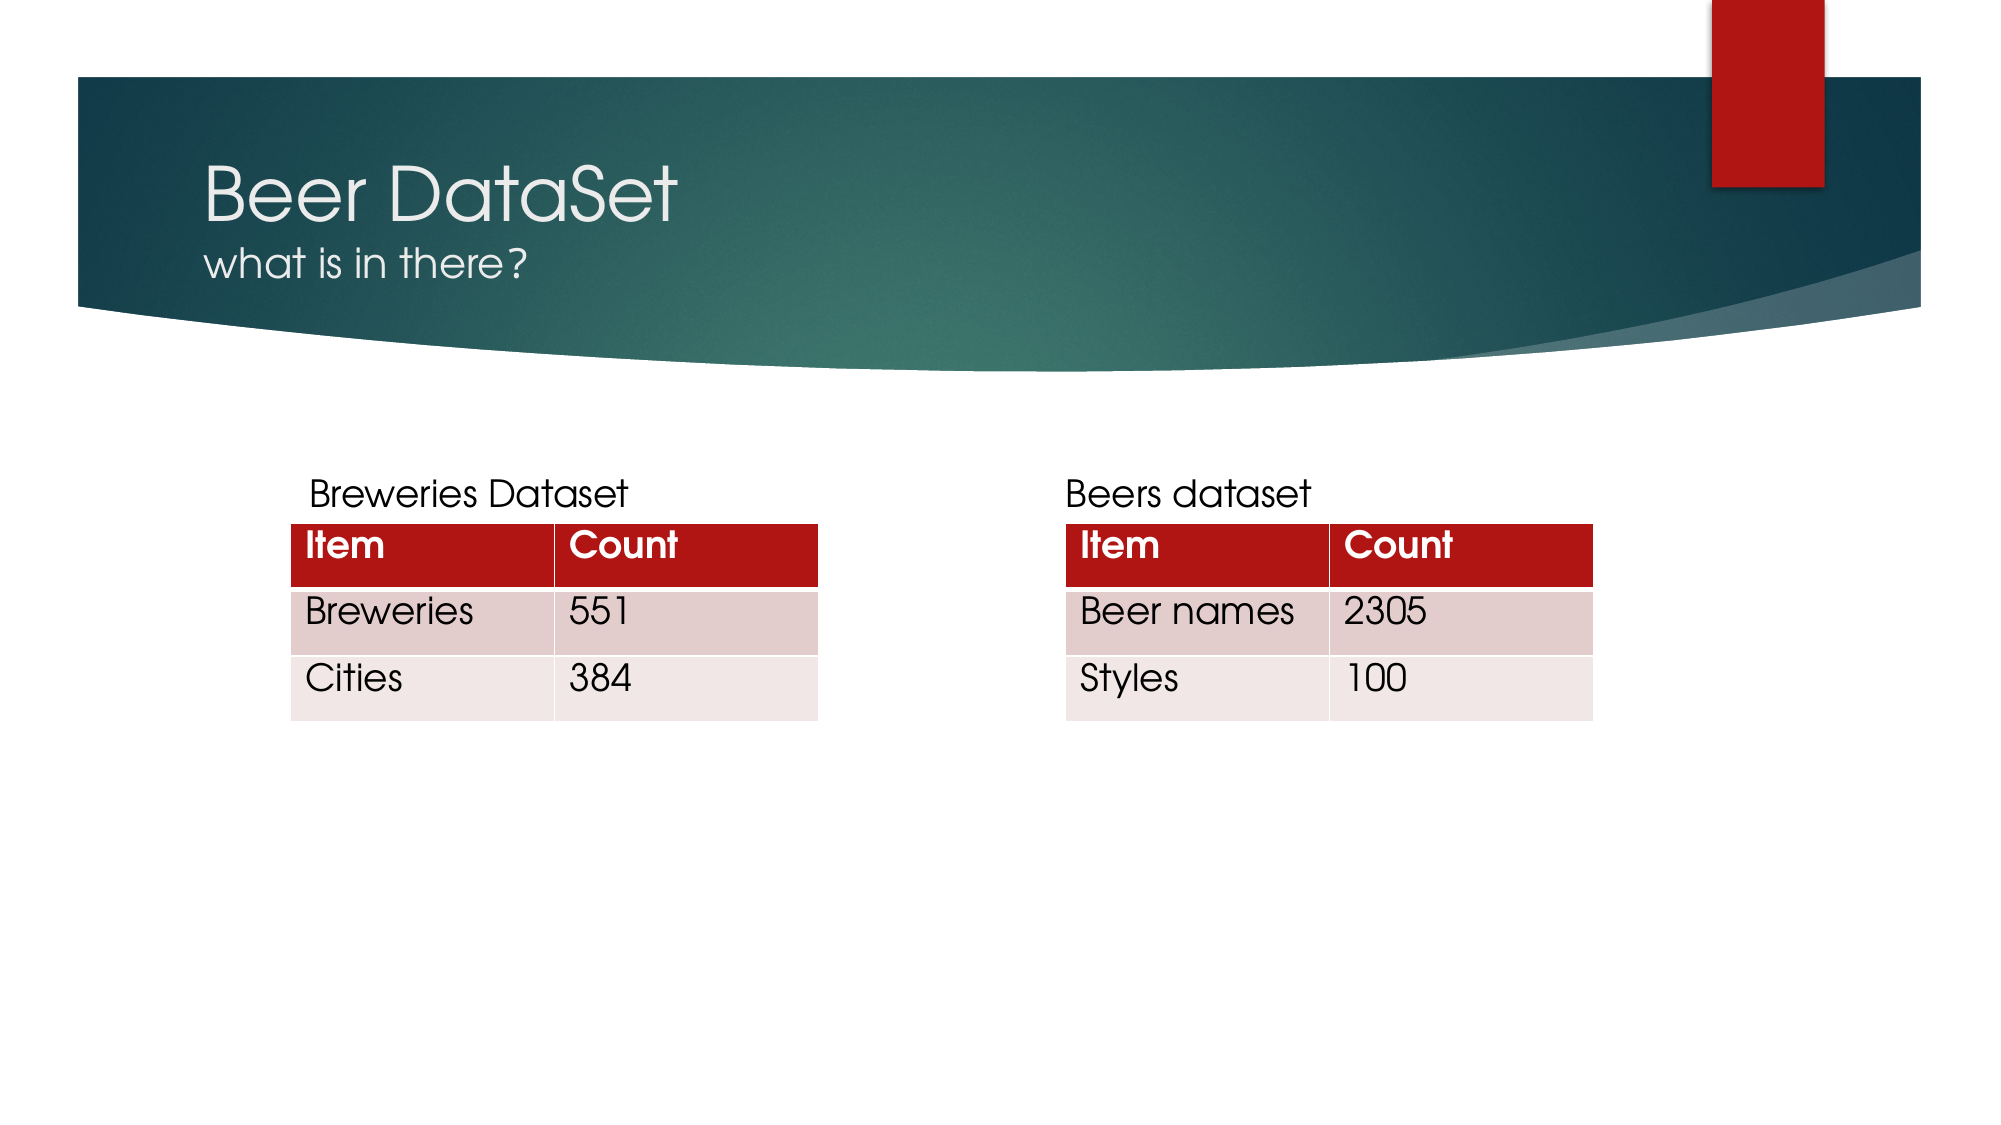

# Beer DataSet what is in there?
Breweries Dataset
Beers dataset
| Item | Count |
| --- | --- |
| Breweries | 551 |
| Cities | 384 |
| Item | Count |
| --- | --- |
| Beer names | 2305 |
| Styles | 100 |